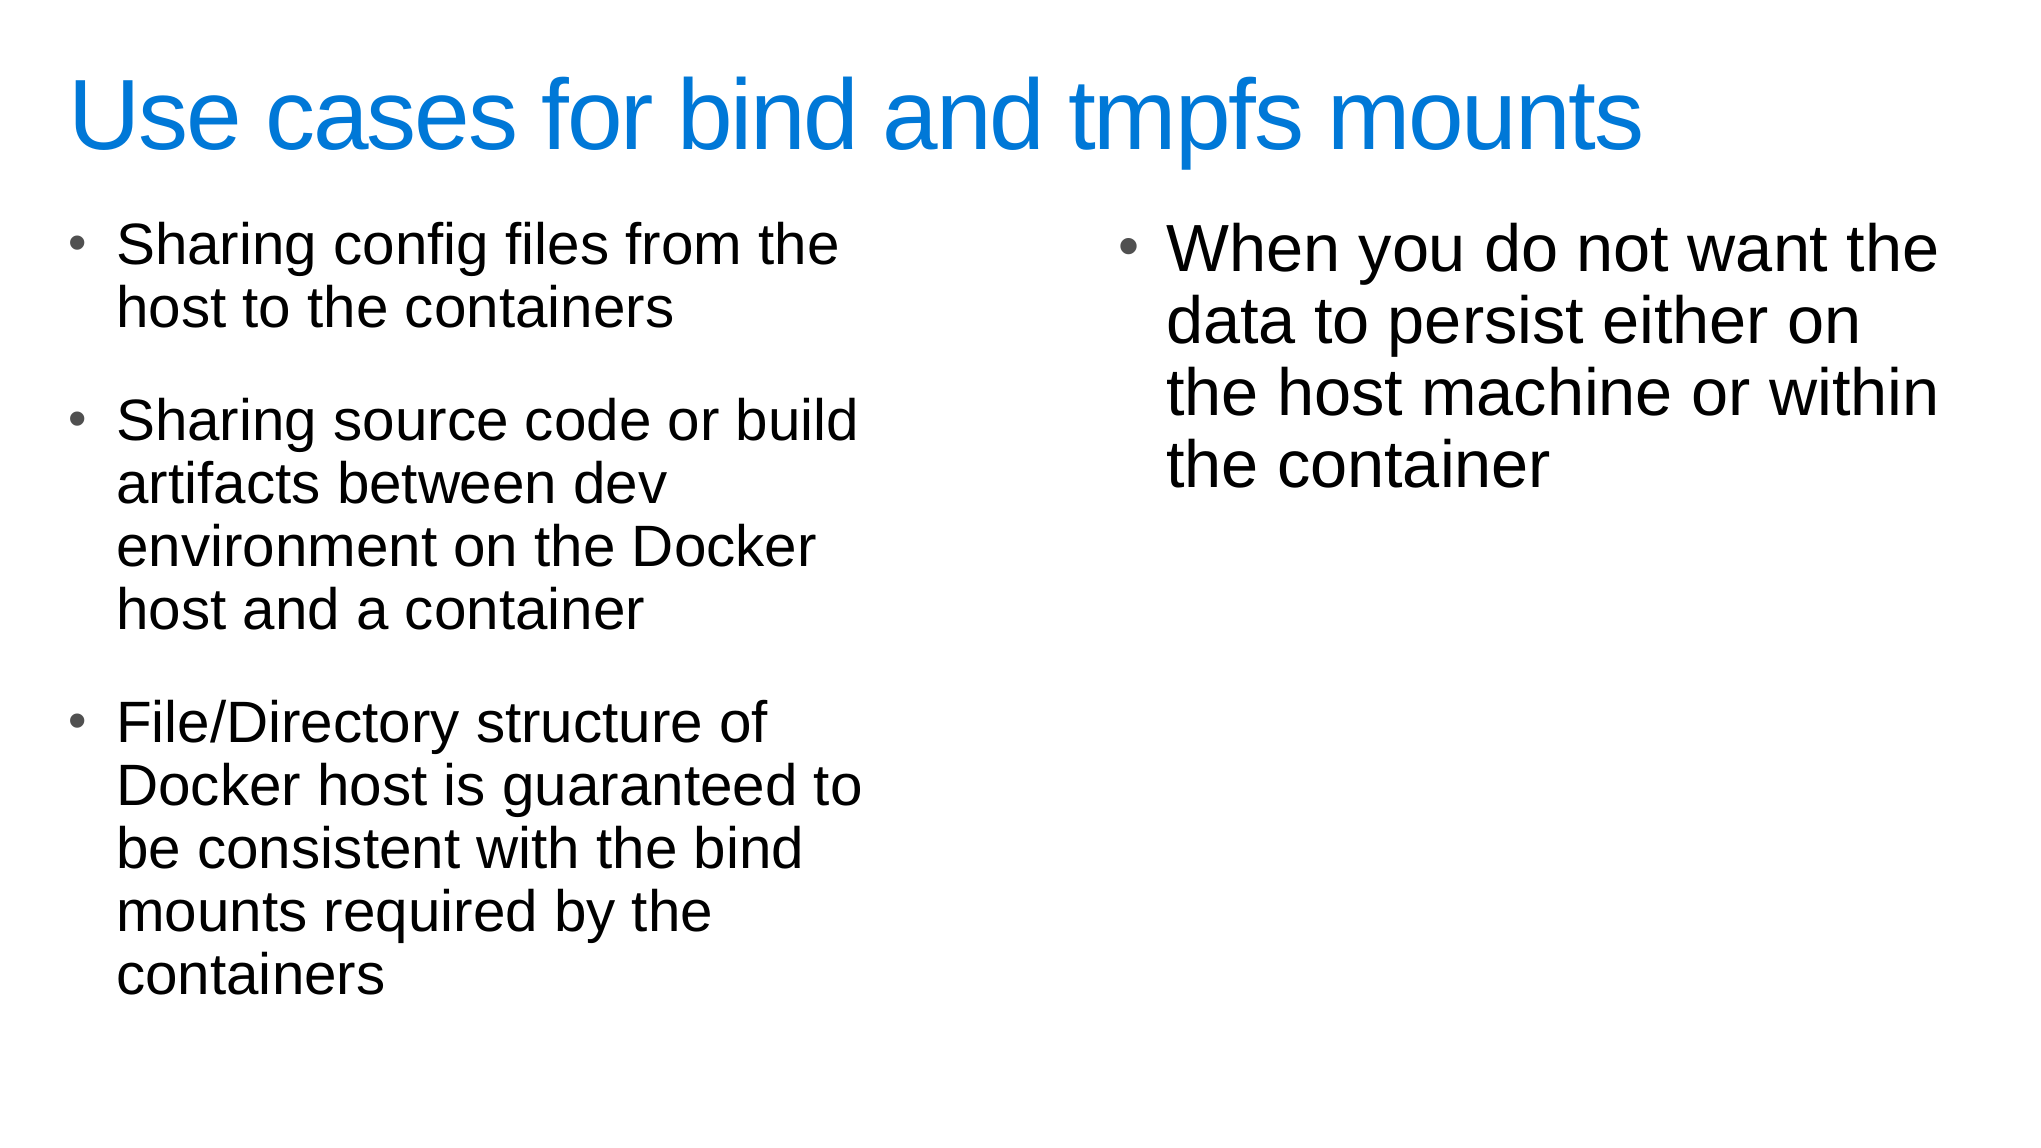

# Use cases for bind and tmpfs mounts
Sharing config files from the host to the containers
Sharing source code or build artifacts between dev environment on the Docker host and a container
File/Directory structure of Docker host is guaranteed to be consistent with the bind mounts required by the containers
When you do not want the data to persist either on the host machine or within the container